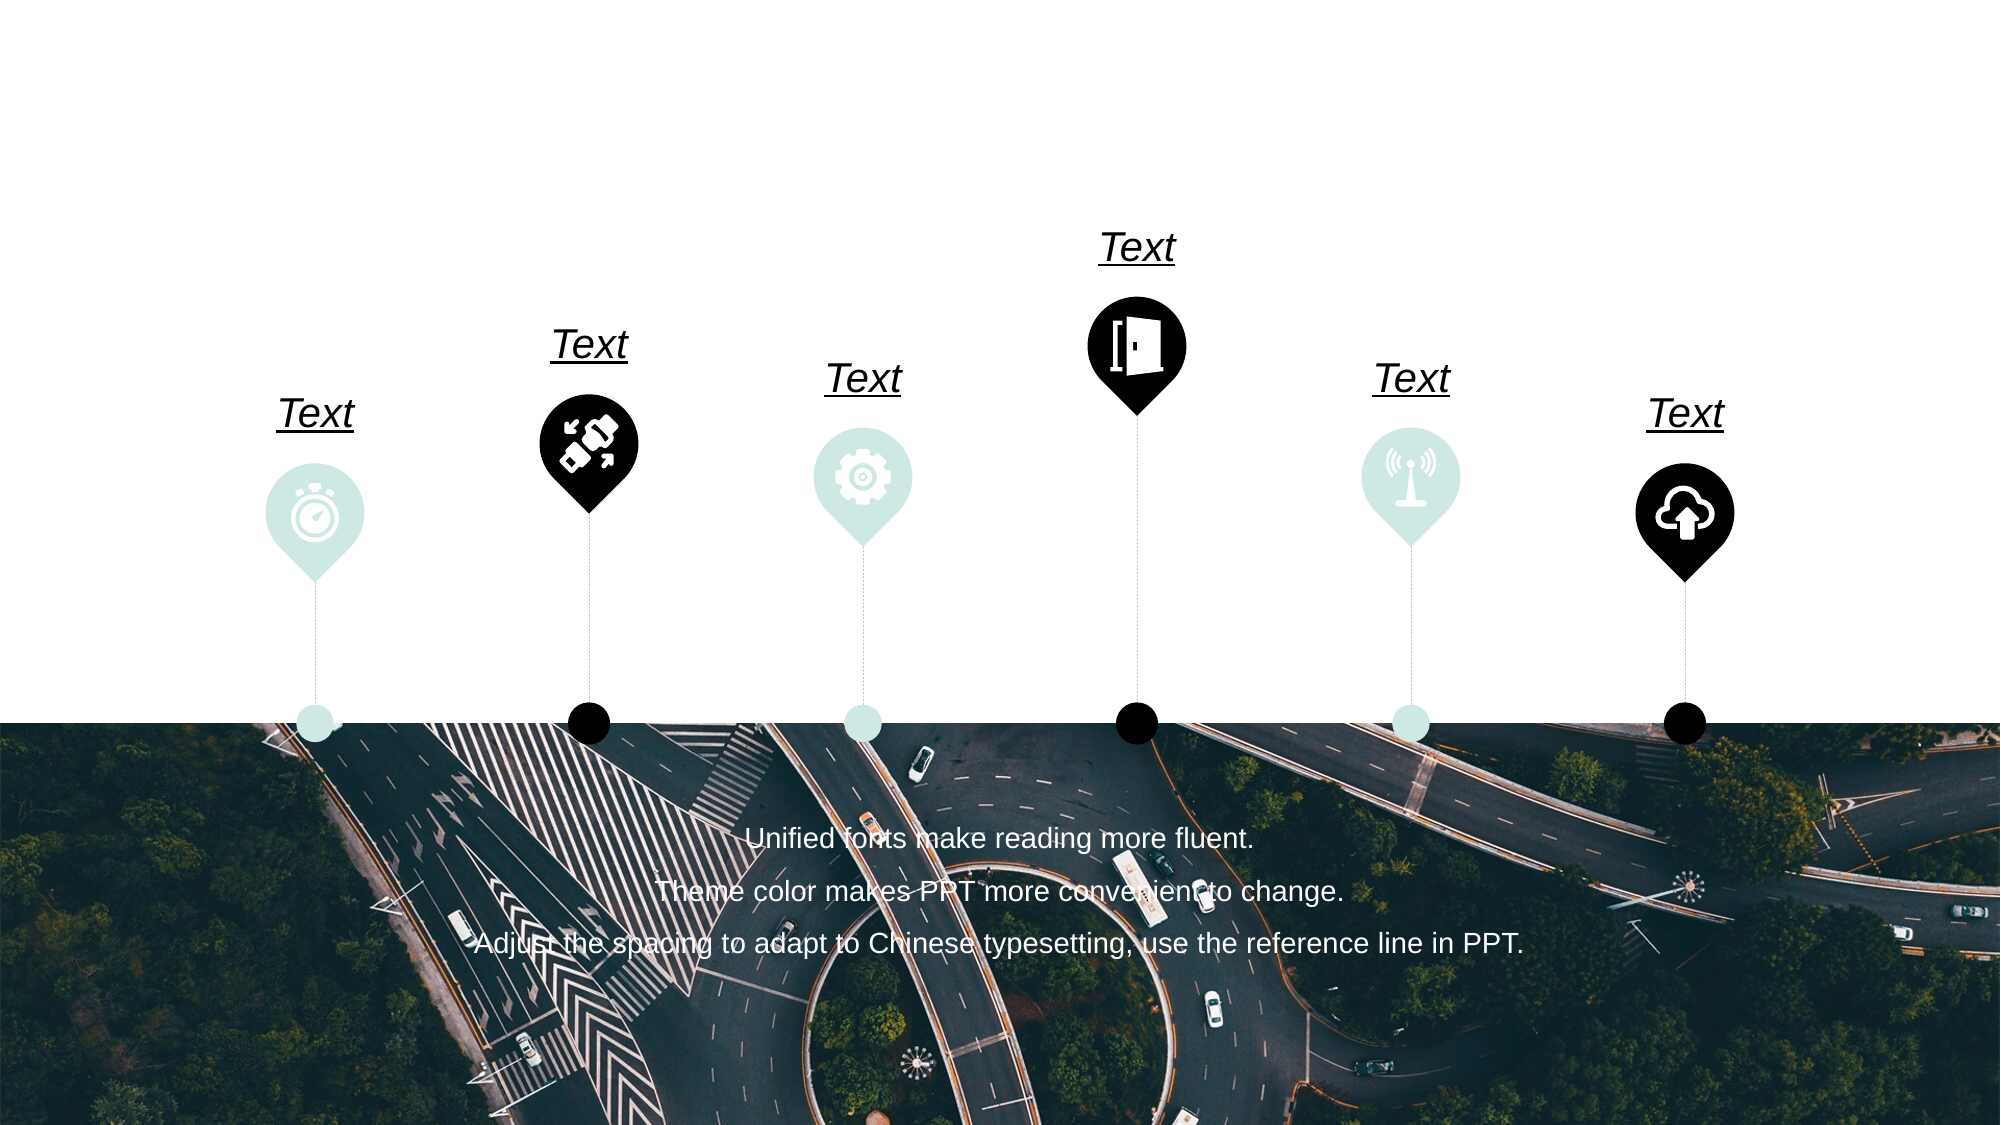

Text

Text

Text
Text
Text
Text

Unified fonts make reading more fluent.
Theme color makes PPT more convenient to change.
Adjust the spacing to adapt to Chinese typesetting, use the reference line in PPT.